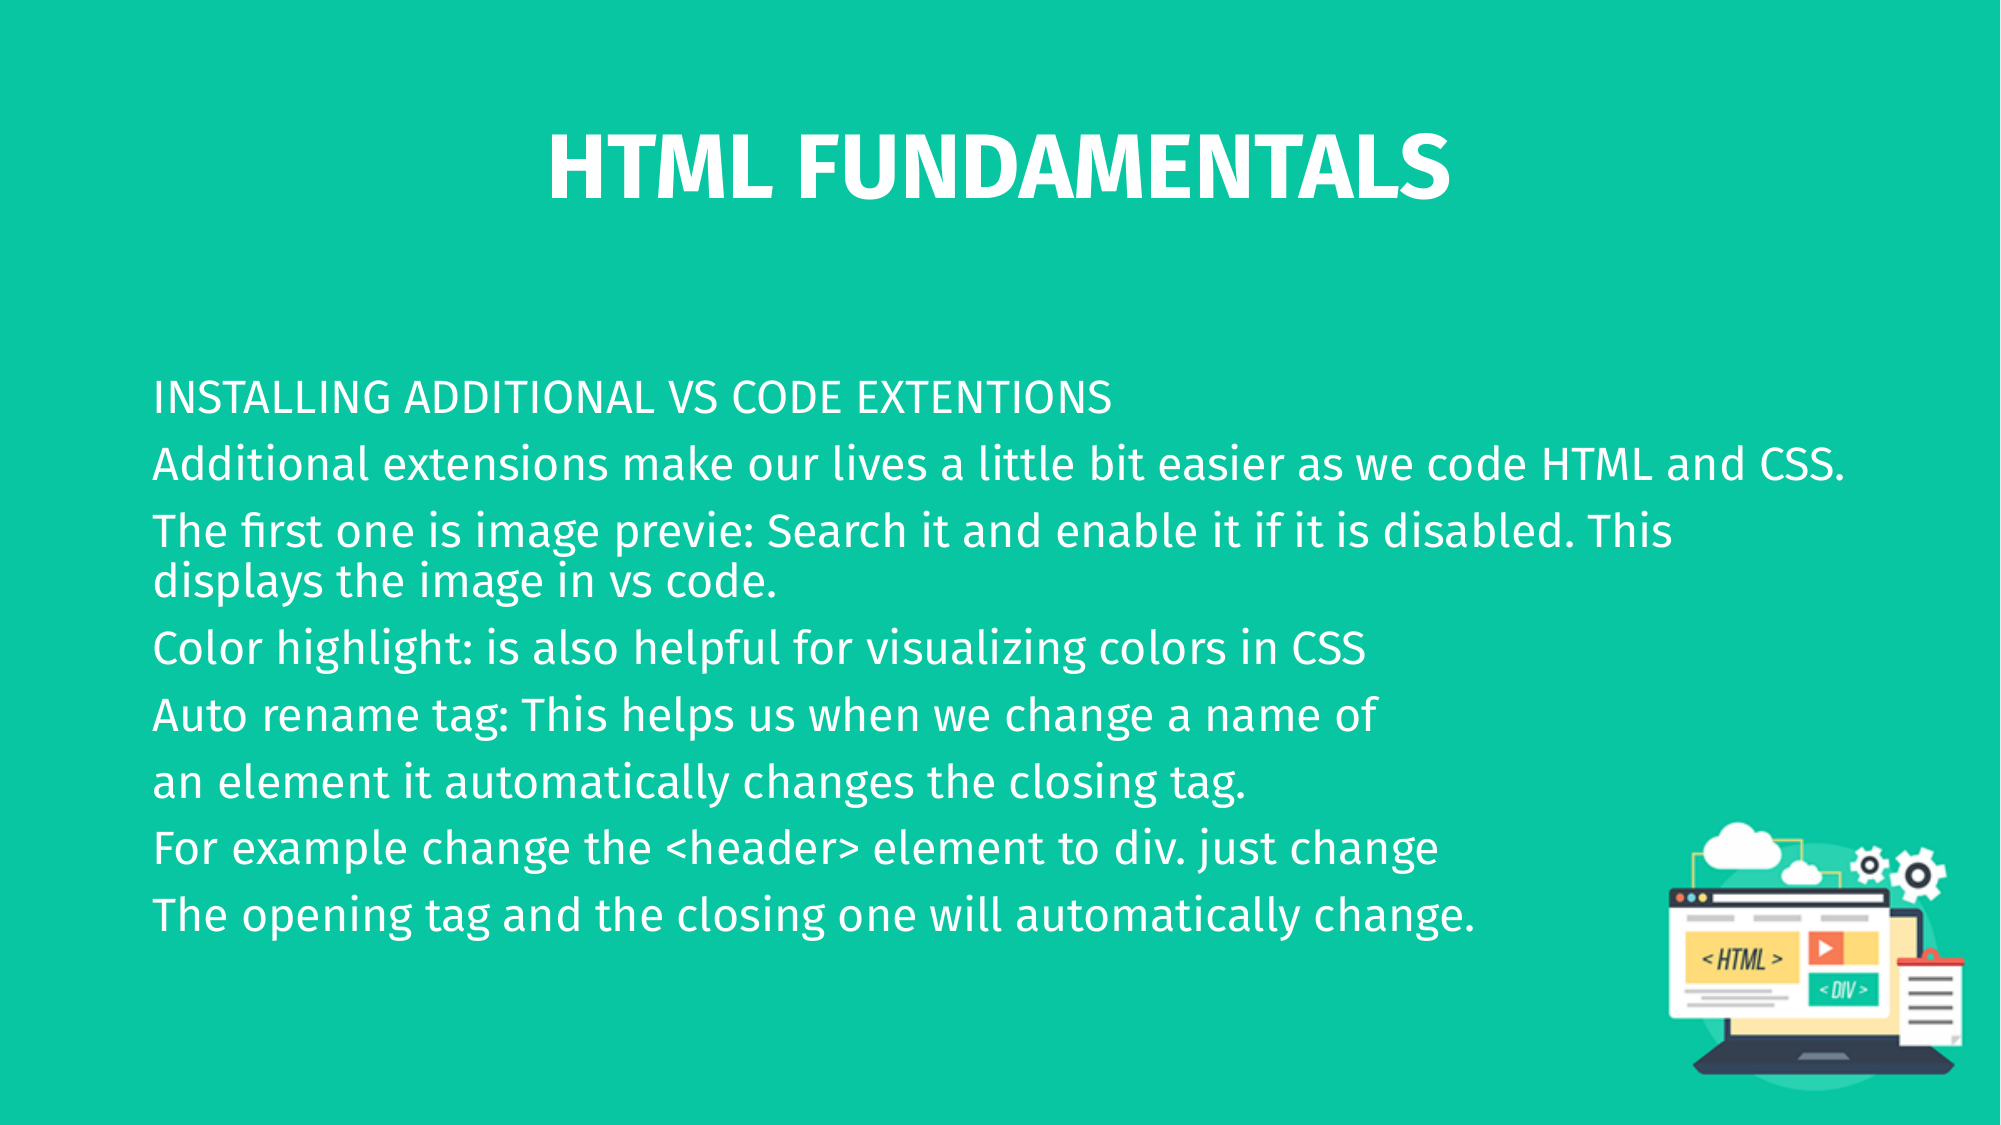

# HTML FUNDAMENTALS

INSTALLING ADDITIONAL VS CODE EXTENTIONS
Additional extensions make our lives a little bit easier as we code HTML and CSS.
The first one is image previe: Search it and enable it if it is disabled. This displays the image in vs code.
Color highlight: is also helpful for visualizing colors in CSS
Auto rename tag: This helps us when we change a name of
an element it automatically changes the closing tag.
For example change the <header> element to div. just change
The opening tag and the closing one will automatically change.